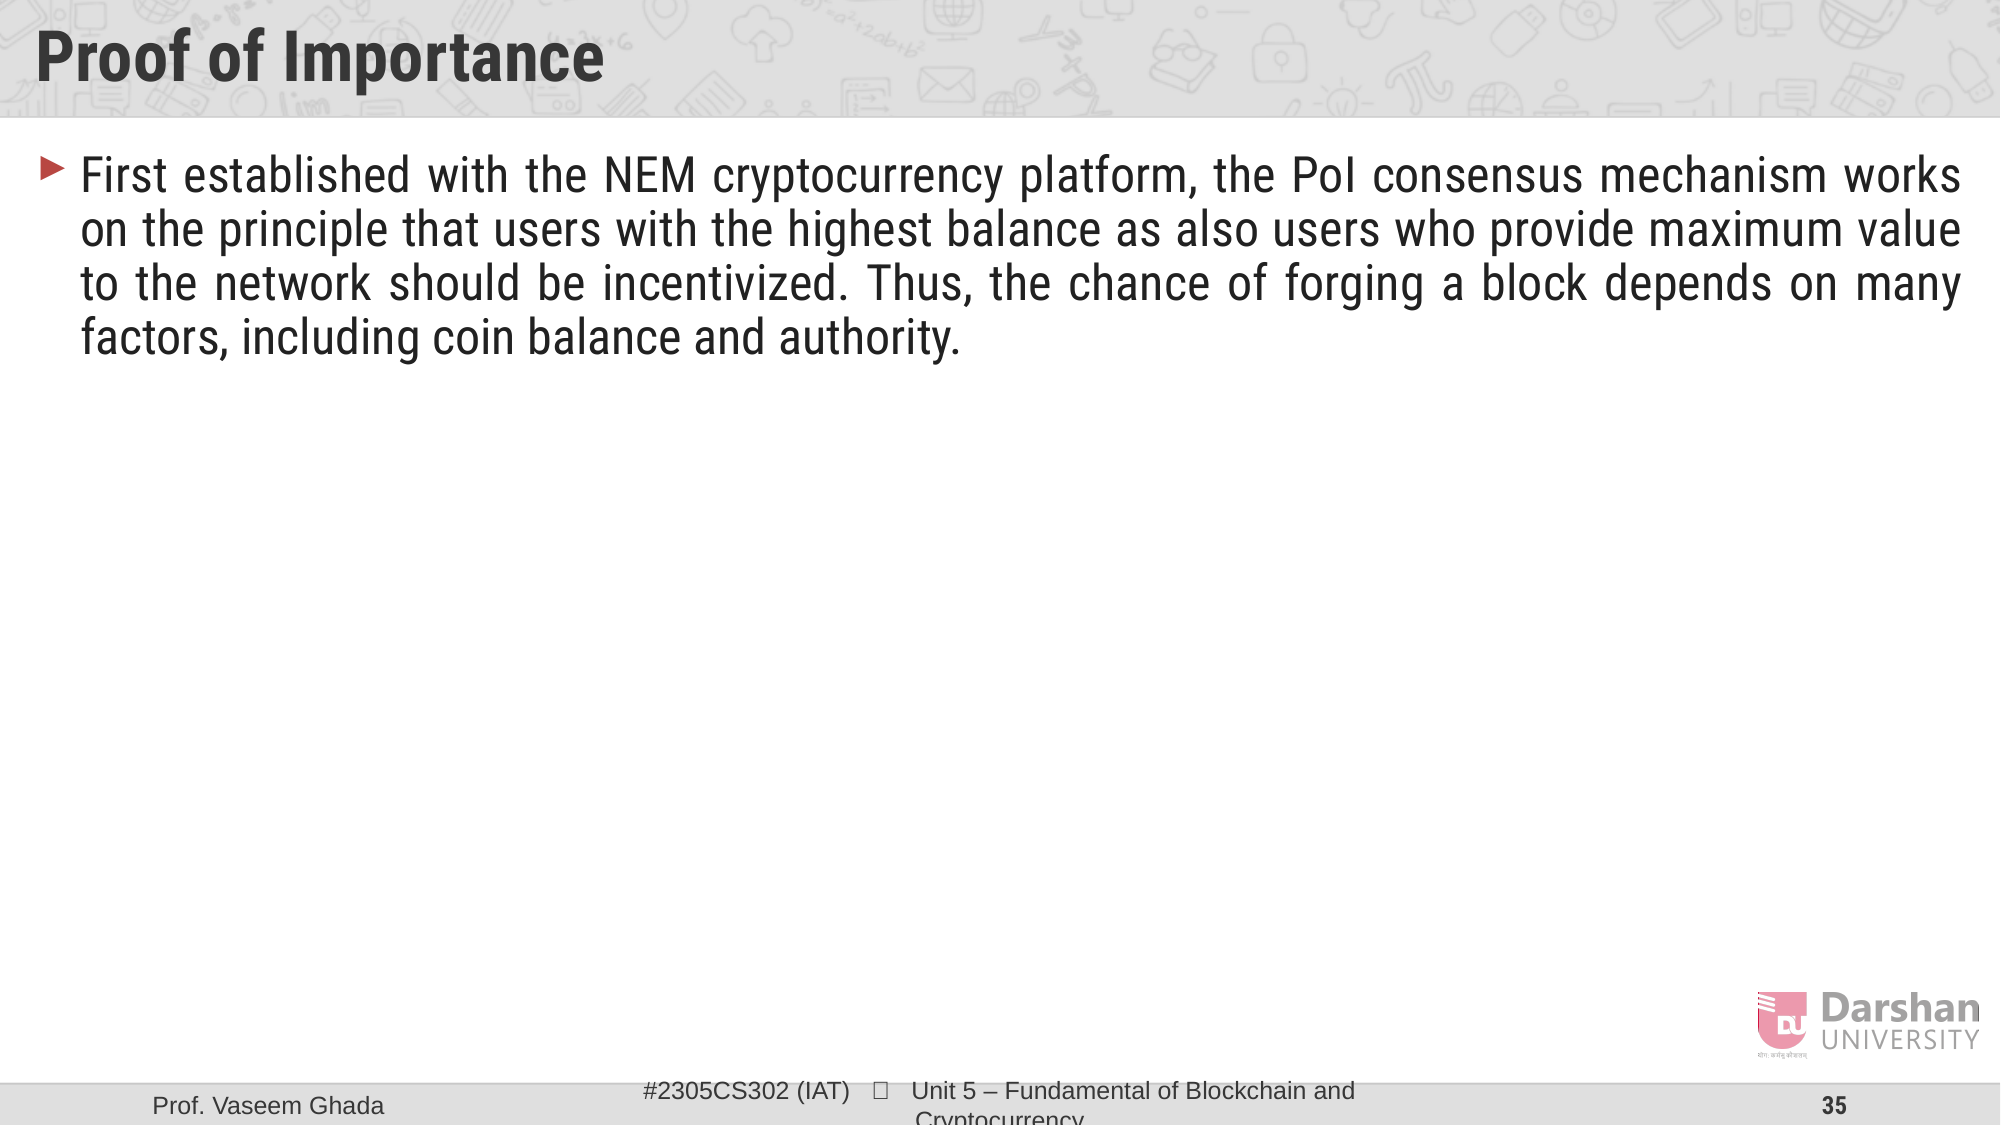

# Proof of Importance
First established with the NEM cryptocurrency platform, the PoI consensus mechanism works on the principle that users with the highest balance as also users who provide maximum value to the network should be incentivized. Thus, the chance of forging a block depends on many factors, including coin balance and authority.